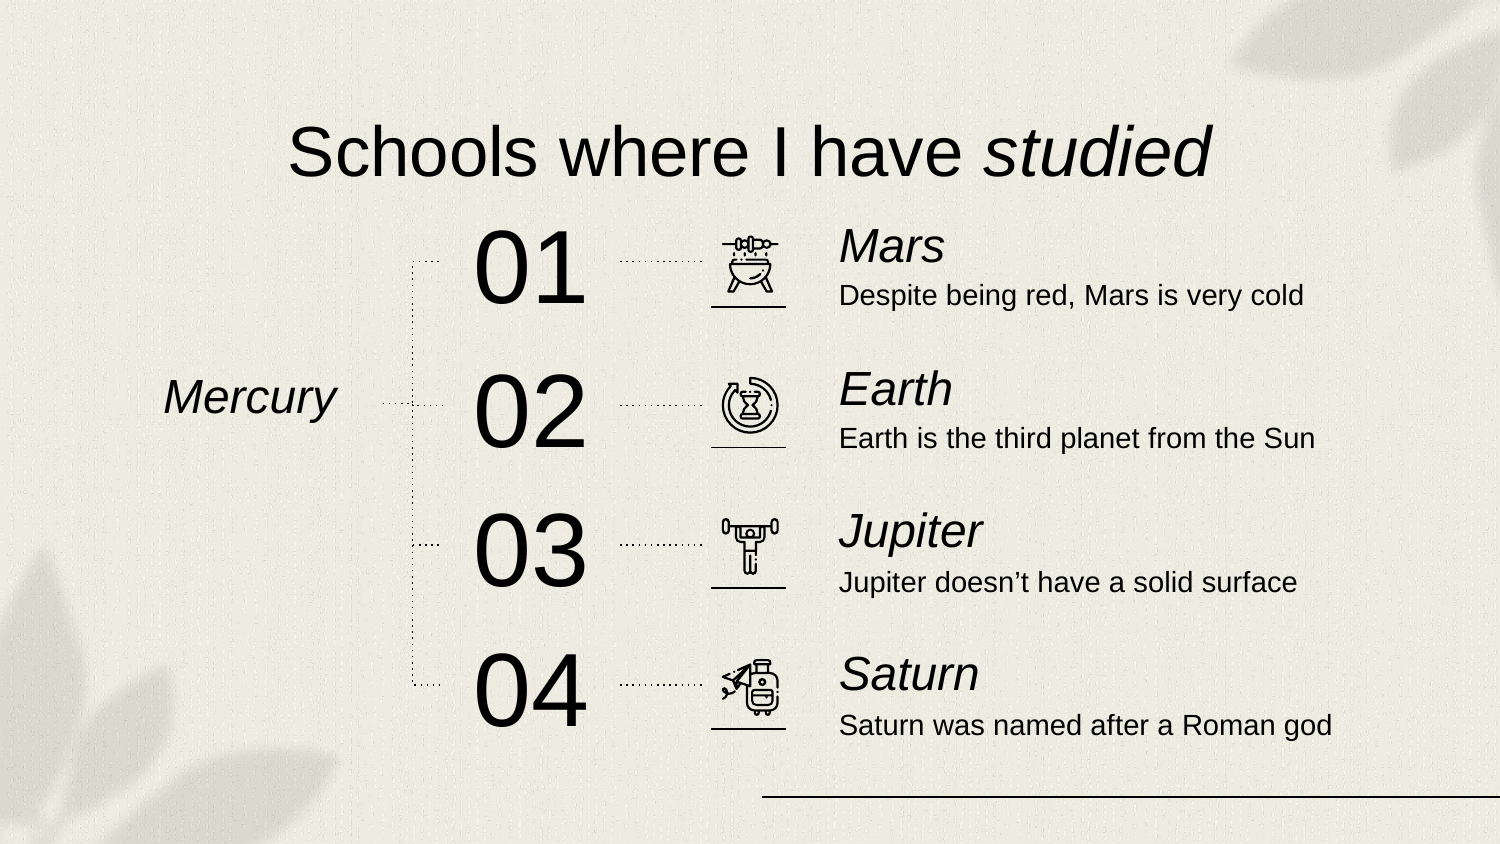

# Schools where I have studied
01

Mars

Despite being red, Mars is very cold
02

Earth
Mercury

Earth is the third planet from the Sun
03

Jupiter

Jupiter doesn’t have a solid surface
04

Saturn

Saturn was named after a Roman god